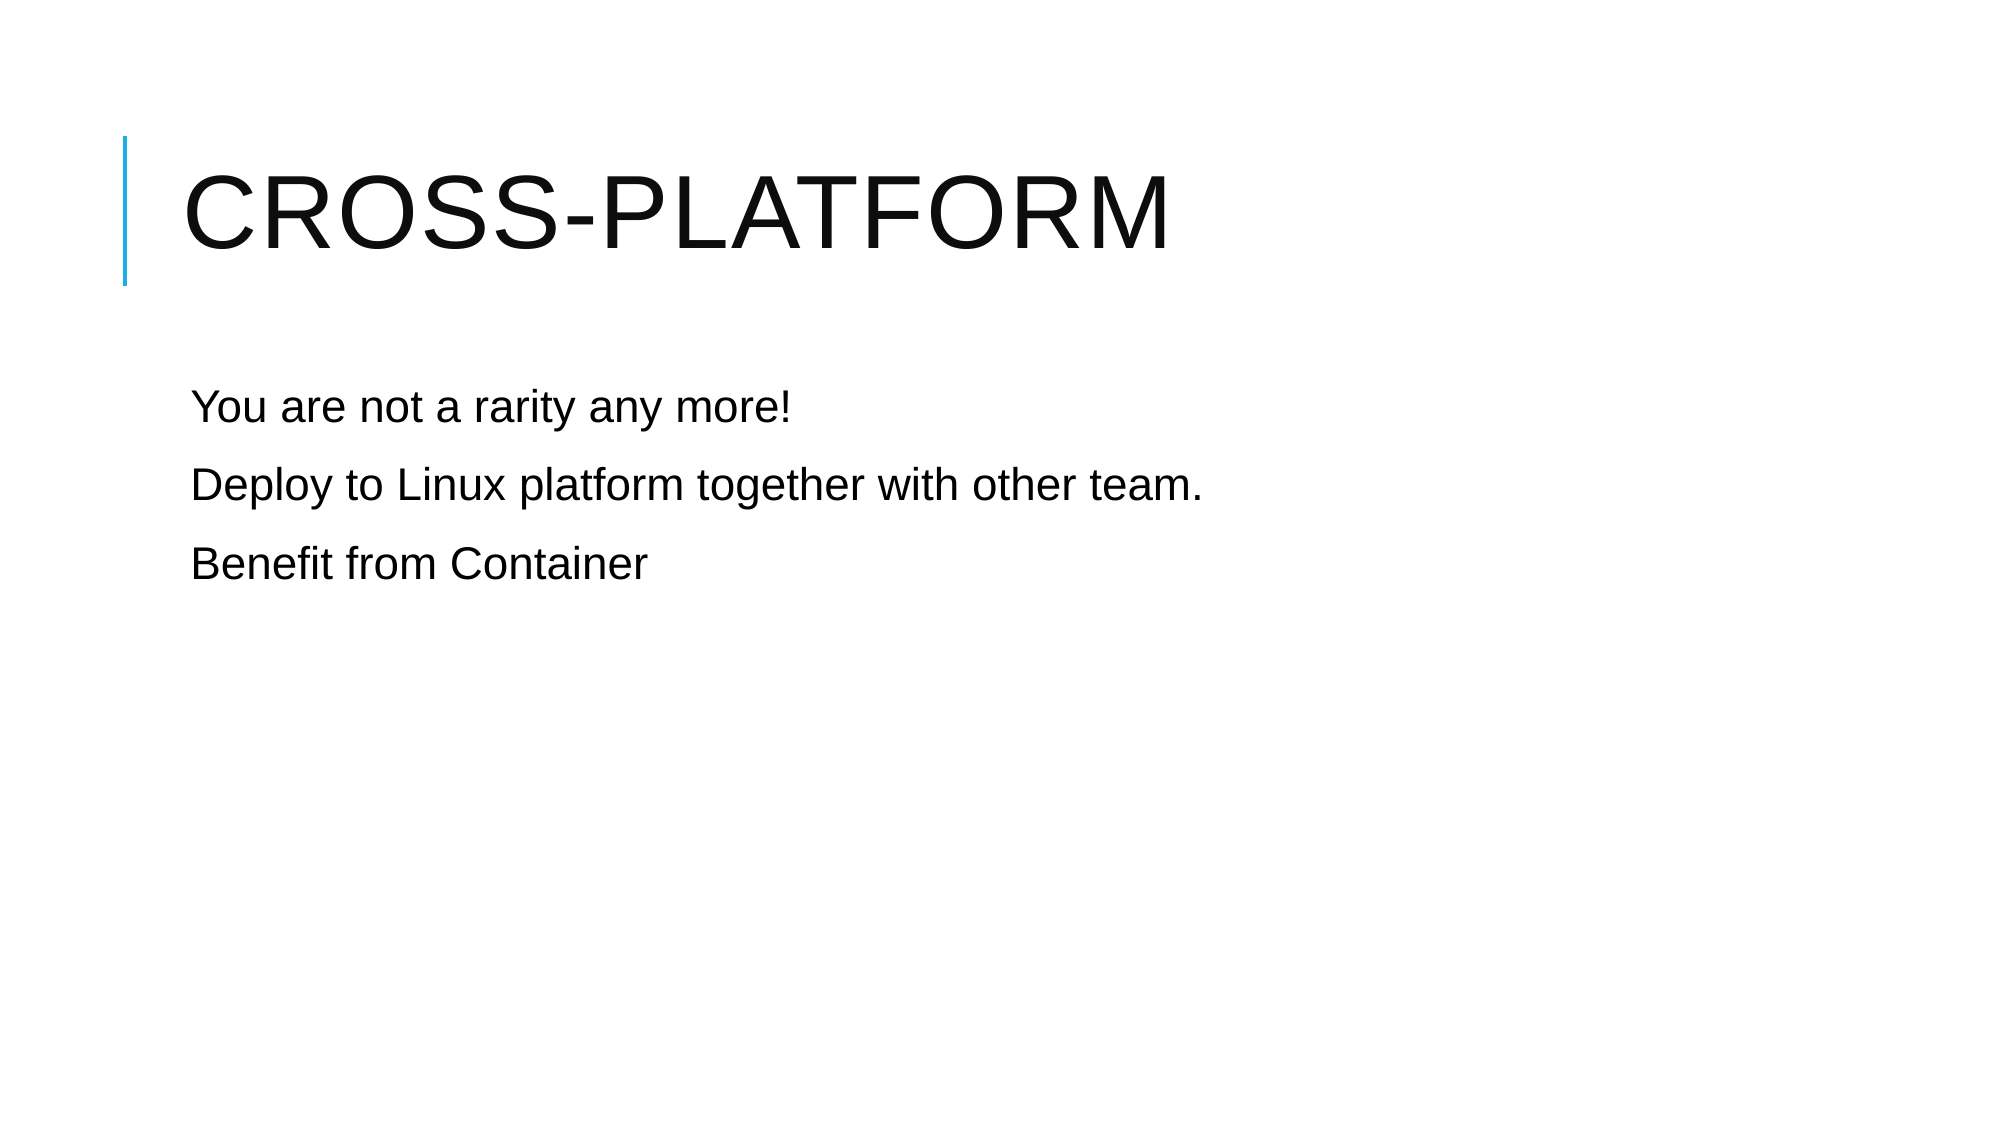

# Cross-platform
You are not a rarity any more!
Deploy to Linux platform together with other team.
Benefit from Container